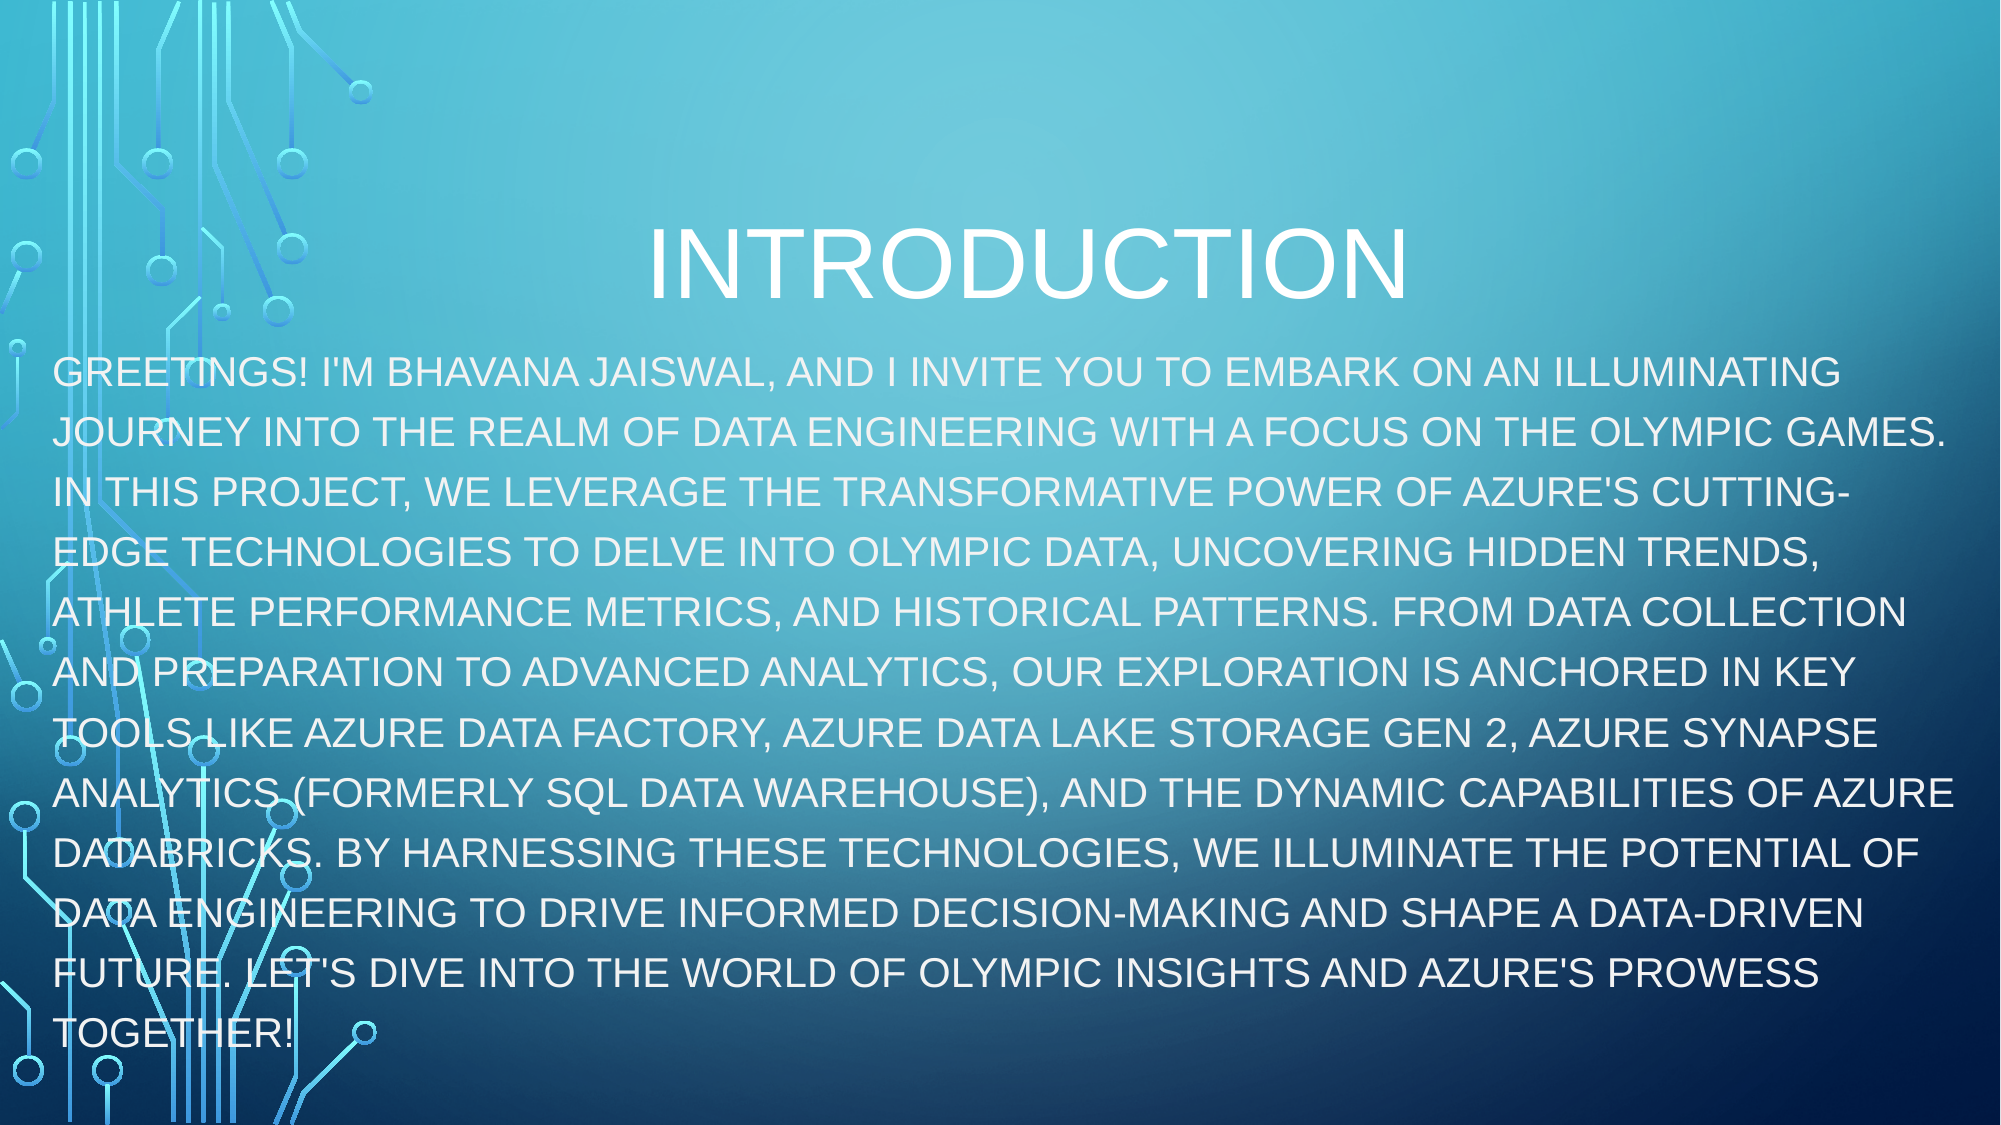

# Introduction
Greetings! I'm Bhavana Jaiswal, and I invite you to embark on an illuminating journey into the realm of data engineering with a focus on the Olympic Games. In this project, we leverage the transformative power of Azure's cutting-edge technologies to delve into Olympic data, uncovering hidden trends, athlete performance metrics, and historical patterns. From data collection and preparation to advanced analytics, our exploration is anchored in key tools like Azure Data Factory, Azure Data Lake Storage Gen 2, Azure Synapse Analytics (formerly SQL Data Warehouse), and the dynamic capabilities of Azure Databricks. By harnessing these technologies, we illuminate the potential of data engineering to drive informed decision-making and shape a data-driven future. Let's dive into the world of Olympic insights and Azure's prowess together!